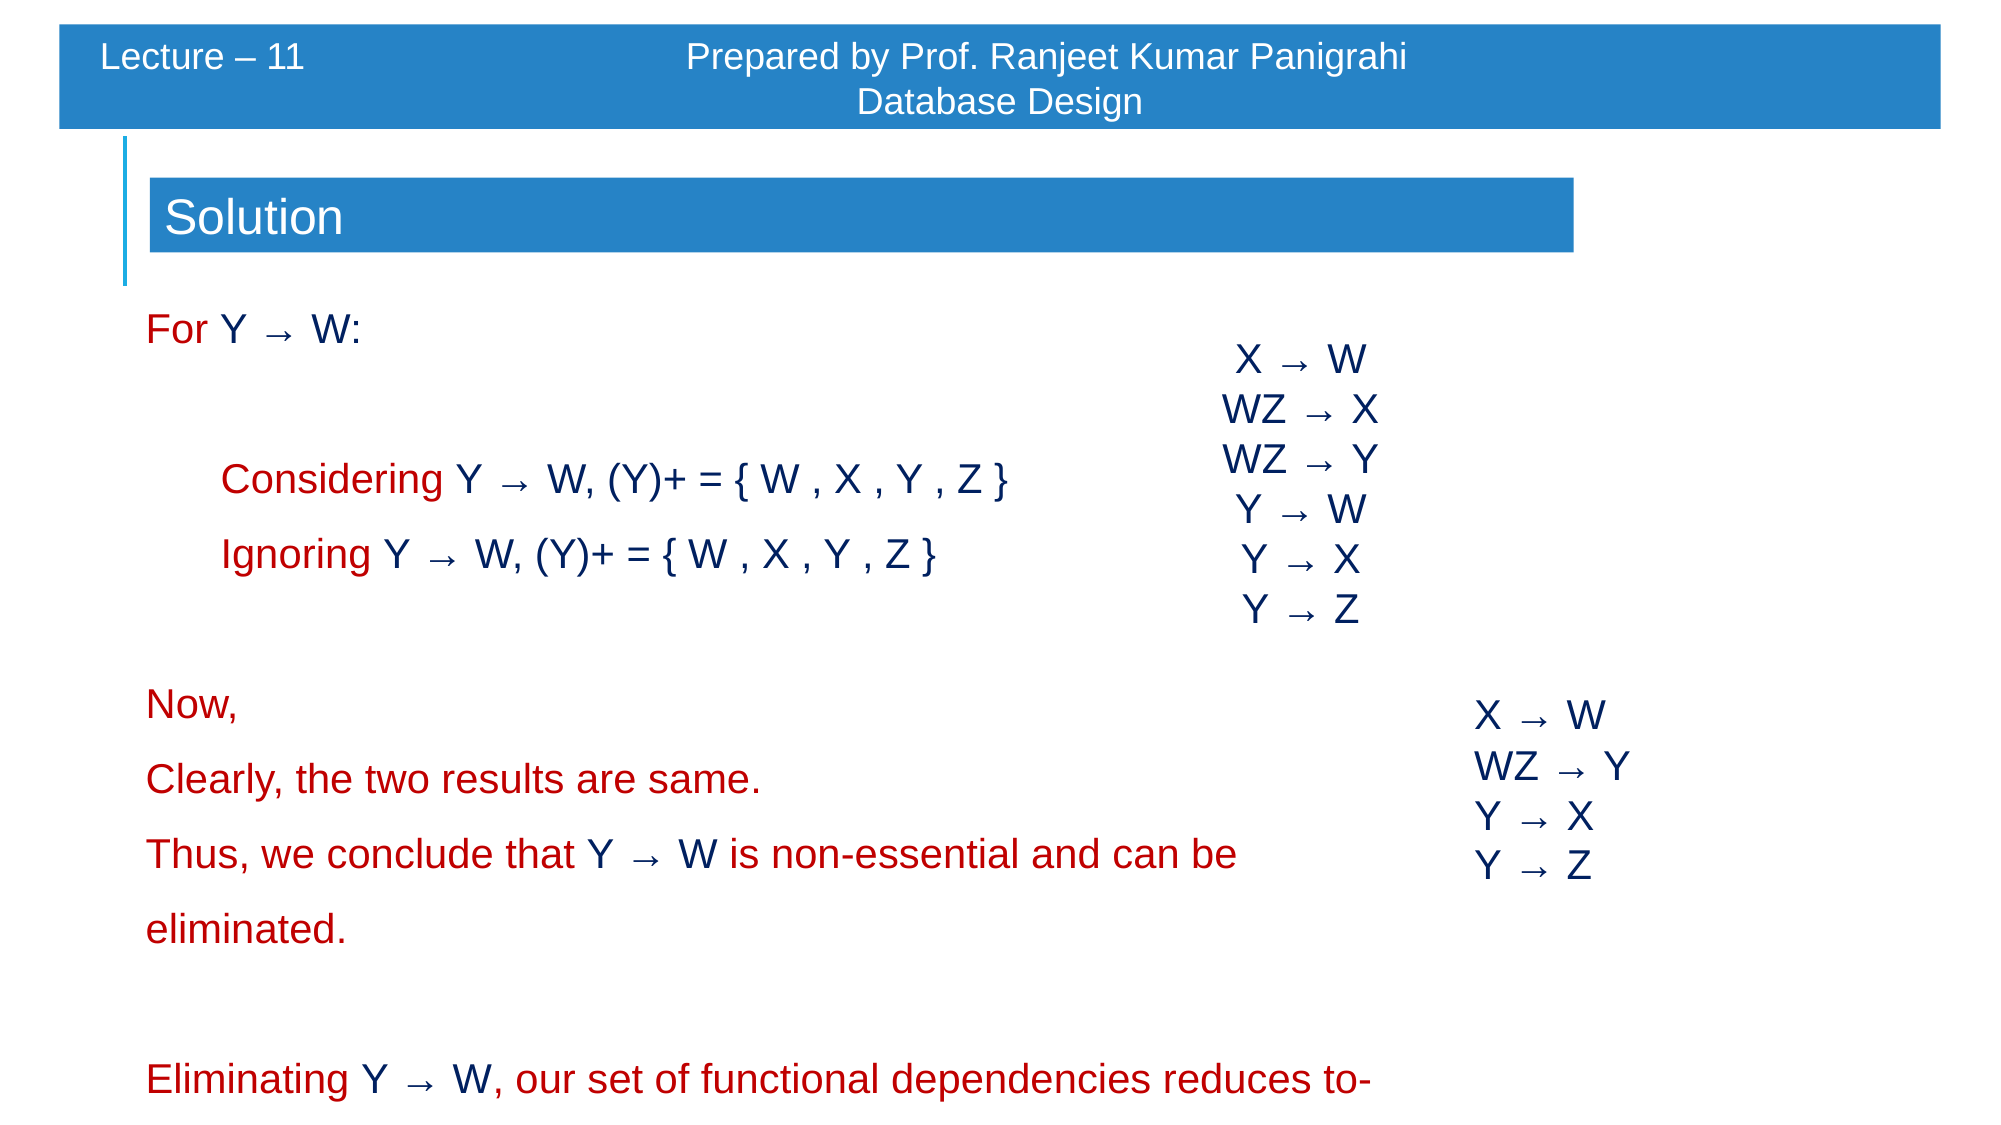

Lecture – 11 		             Prepared by Prof. Ranjeet Kumar Panigrahi				Database Design
Solution
For Y → W:

Considering Y → W, (Y)+ = { W , X , Y , Z }
Ignoring Y → W, (Y)+ = { W , X , Y , Z }

Now,
Clearly, the two results are same.
Thus, we conclude that Y → W is non-essential and can be eliminated.

Eliminating Y → W, our set of functional dependencies reduces to-

X → W
WZ → X
WZ → Y
Y → W
Y → X
Y → Z

X → W
WZ → Y
Y → X
Y → Z